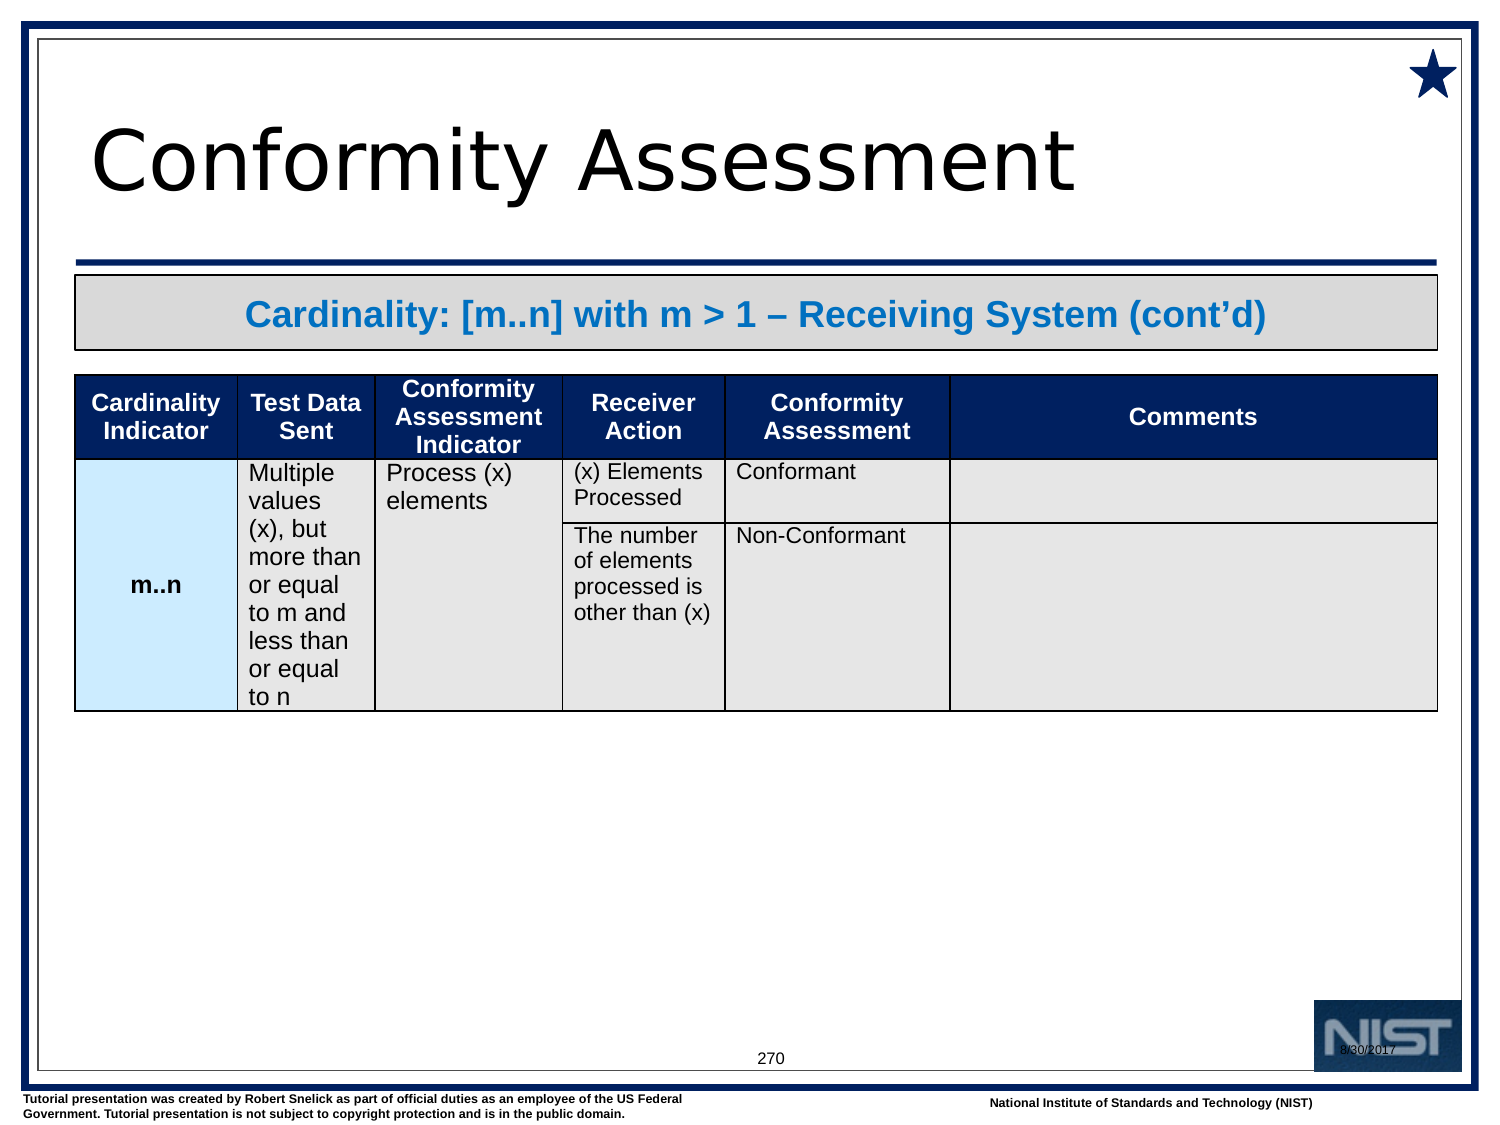

# Conformity Assessment
Cardinality: [m..n] with m > 1 – Receiving System (cont’d)
| Cardinality Indi­cator | Test Data Sent | Conformity Assessment Indicator | Receiver Action | Conformity Assessment | Comments |
| --- | --- | --- | --- | --- | --- |
| m..n | Multiple values (x), but more than or equal to m and less than or equal to n | Process (x) elements | (x) Elements Processed | Conformant |  |
|  |  |  | The number of elements processed is other than (x) | Non-Conformant |  |
270
8/30/2017